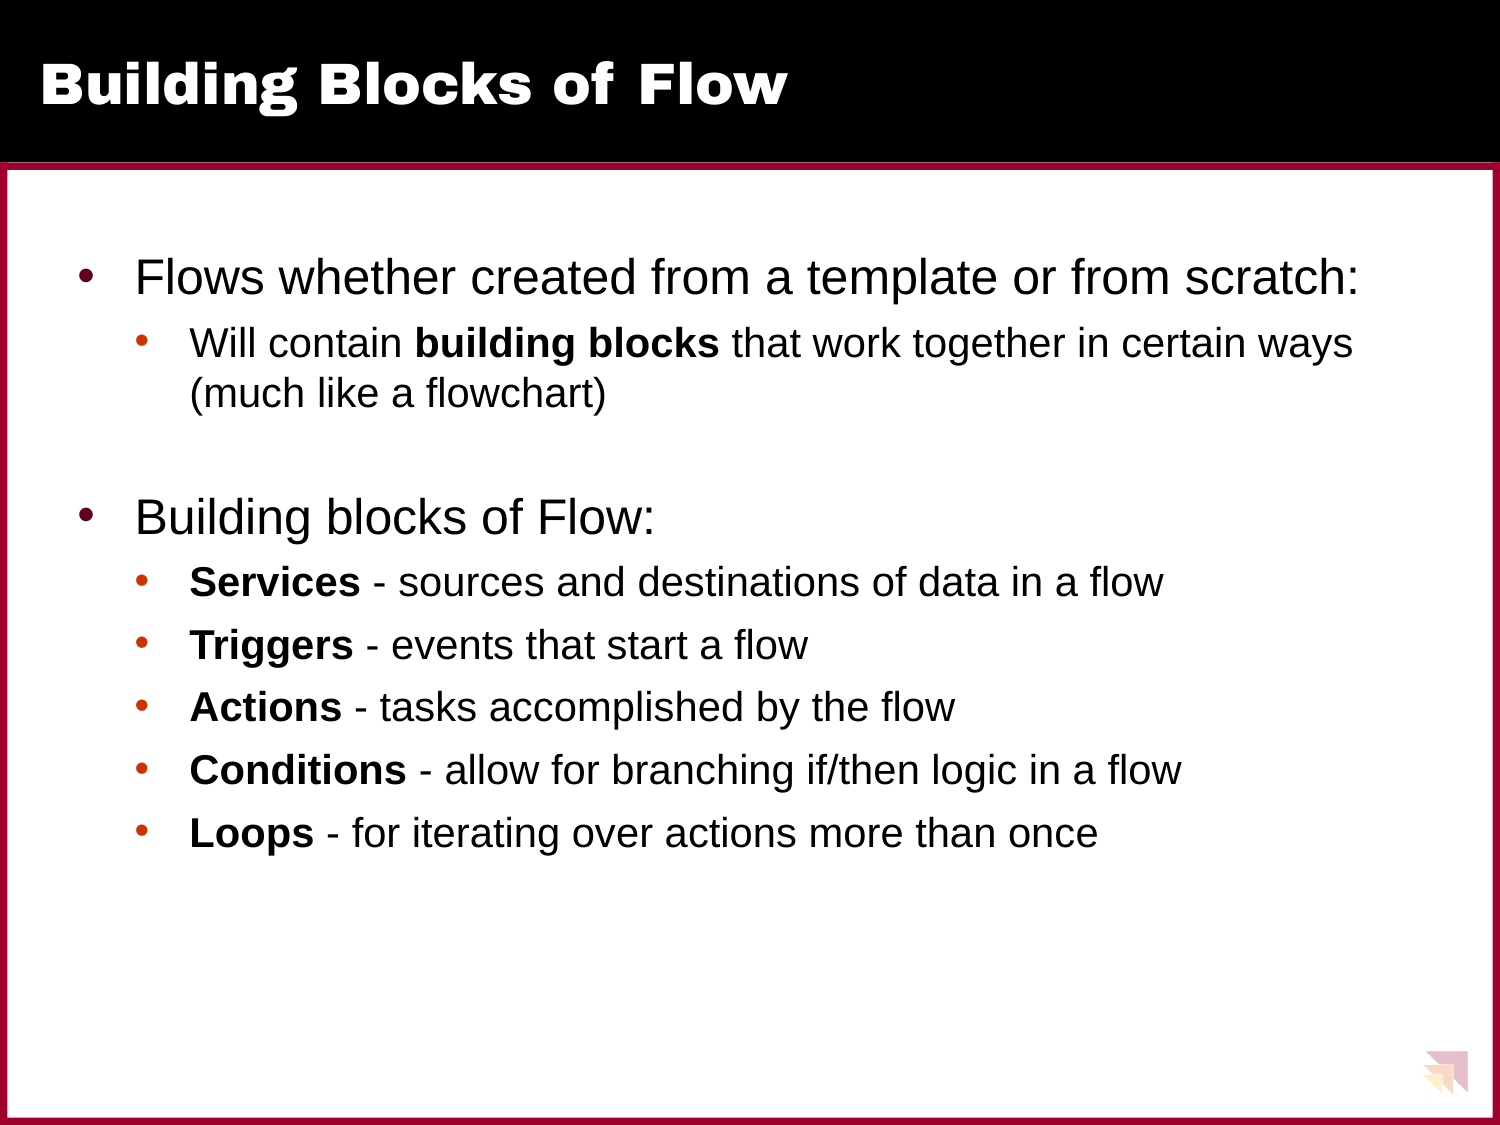

# Building Blocks of Flow
Flows whether created from a template or from scratch:
Will contain building blocks that work together in certain ways (much like a flowchart)
Building blocks of Flow:
Services - sources and destinations of data in a flow
Triggers - events that start a flow
Actions - tasks accomplished by the flow
Conditions - allow for branching if/then logic in a flow
Loops - for iterating over actions more than once